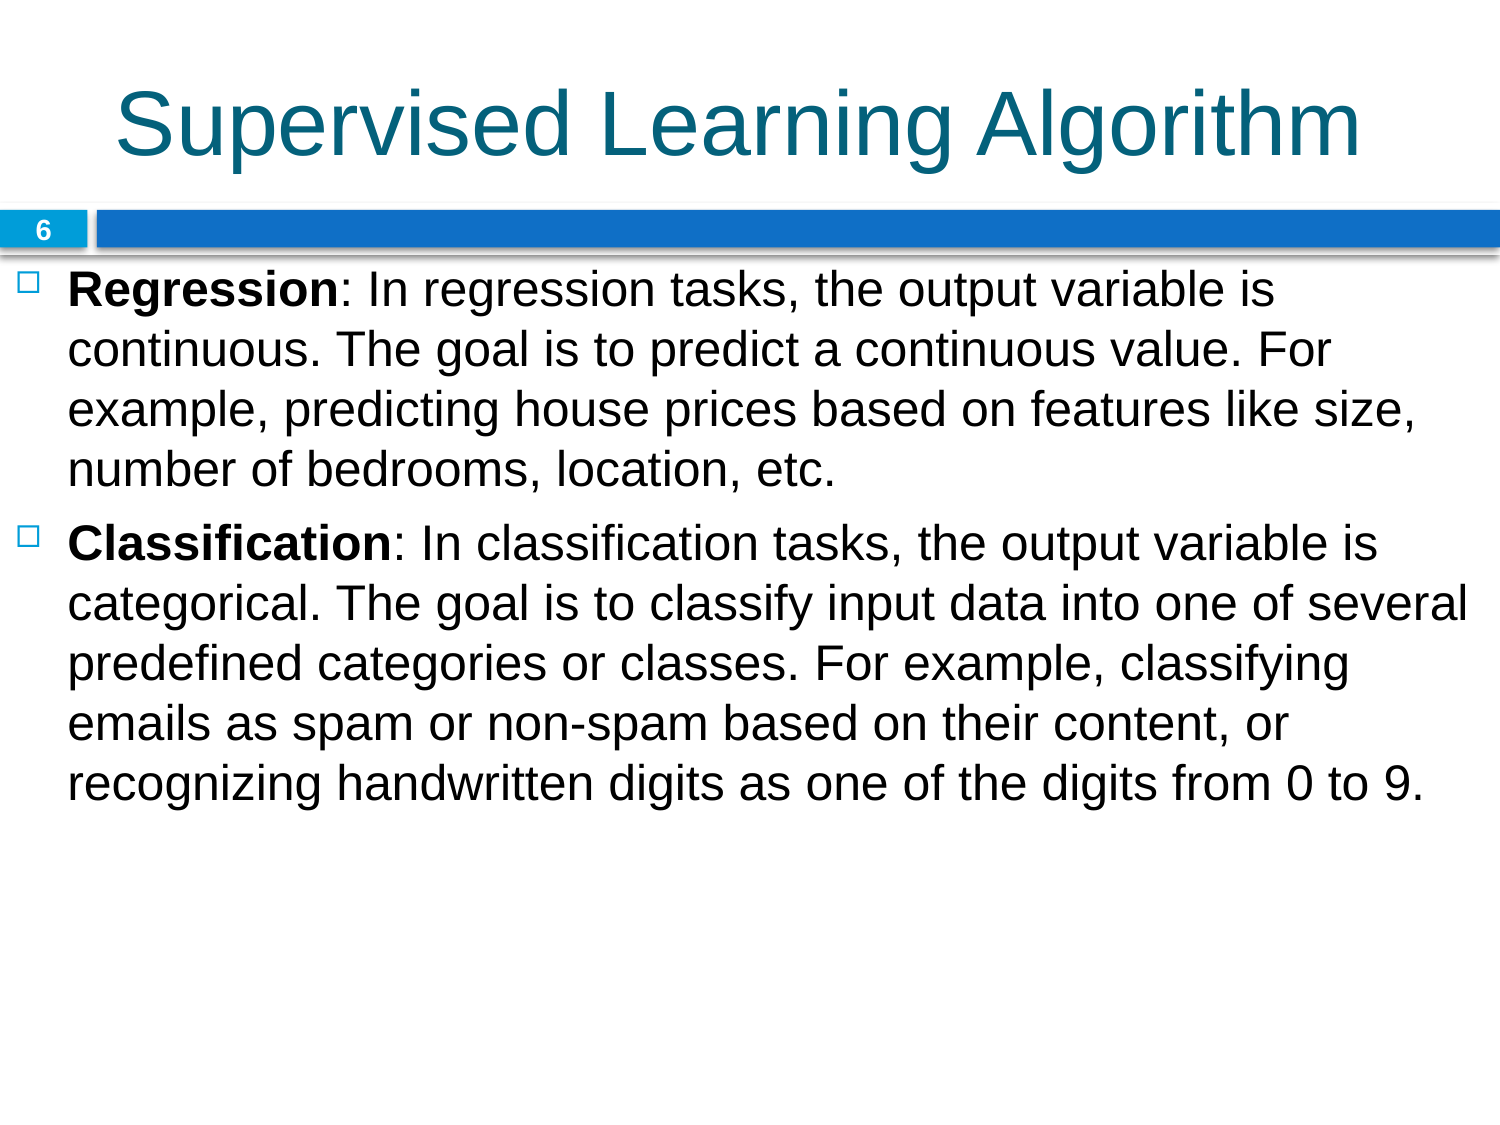

# Supervised Learning Algorithm
6
Regression: In regression tasks, the output variable is continuous. The goal is to predict a continuous value. For example, predicting house prices based on features like size, number of bedrooms, location, etc.
Classification: In classification tasks, the output variable is categorical. The goal is to classify input data into one of several predefined categories or classes. For example, classifying emails as spam or non-spam based on their content, or recognizing handwritten digits as one of the digits from 0 to 9.